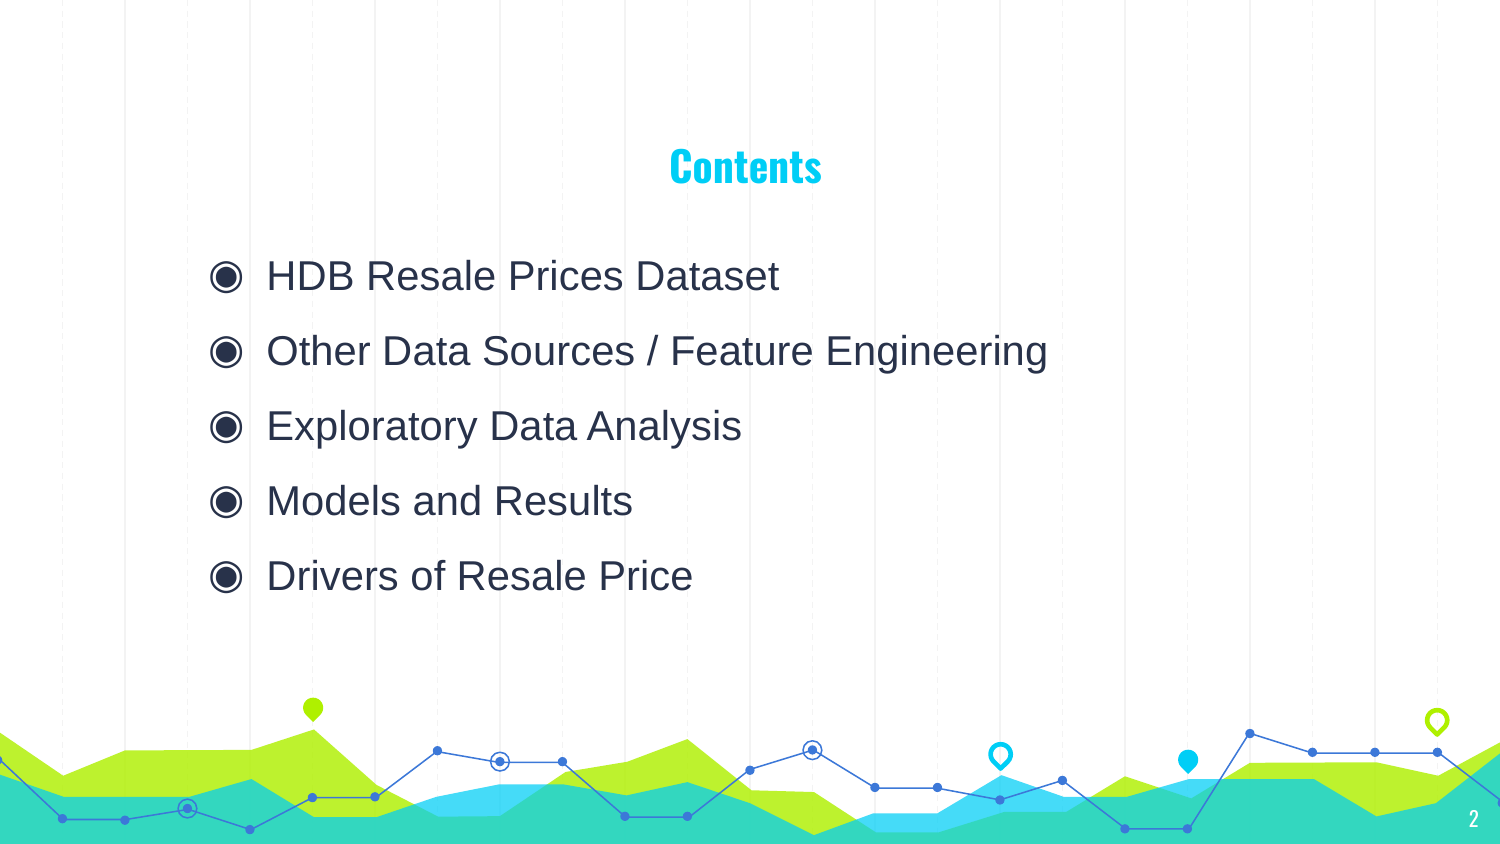

# Contents
HDB Resale Prices Dataset
Other Data Sources / Feature Engineering
Exploratory Data Analysis
Models and Results
Drivers of Resale Price

2